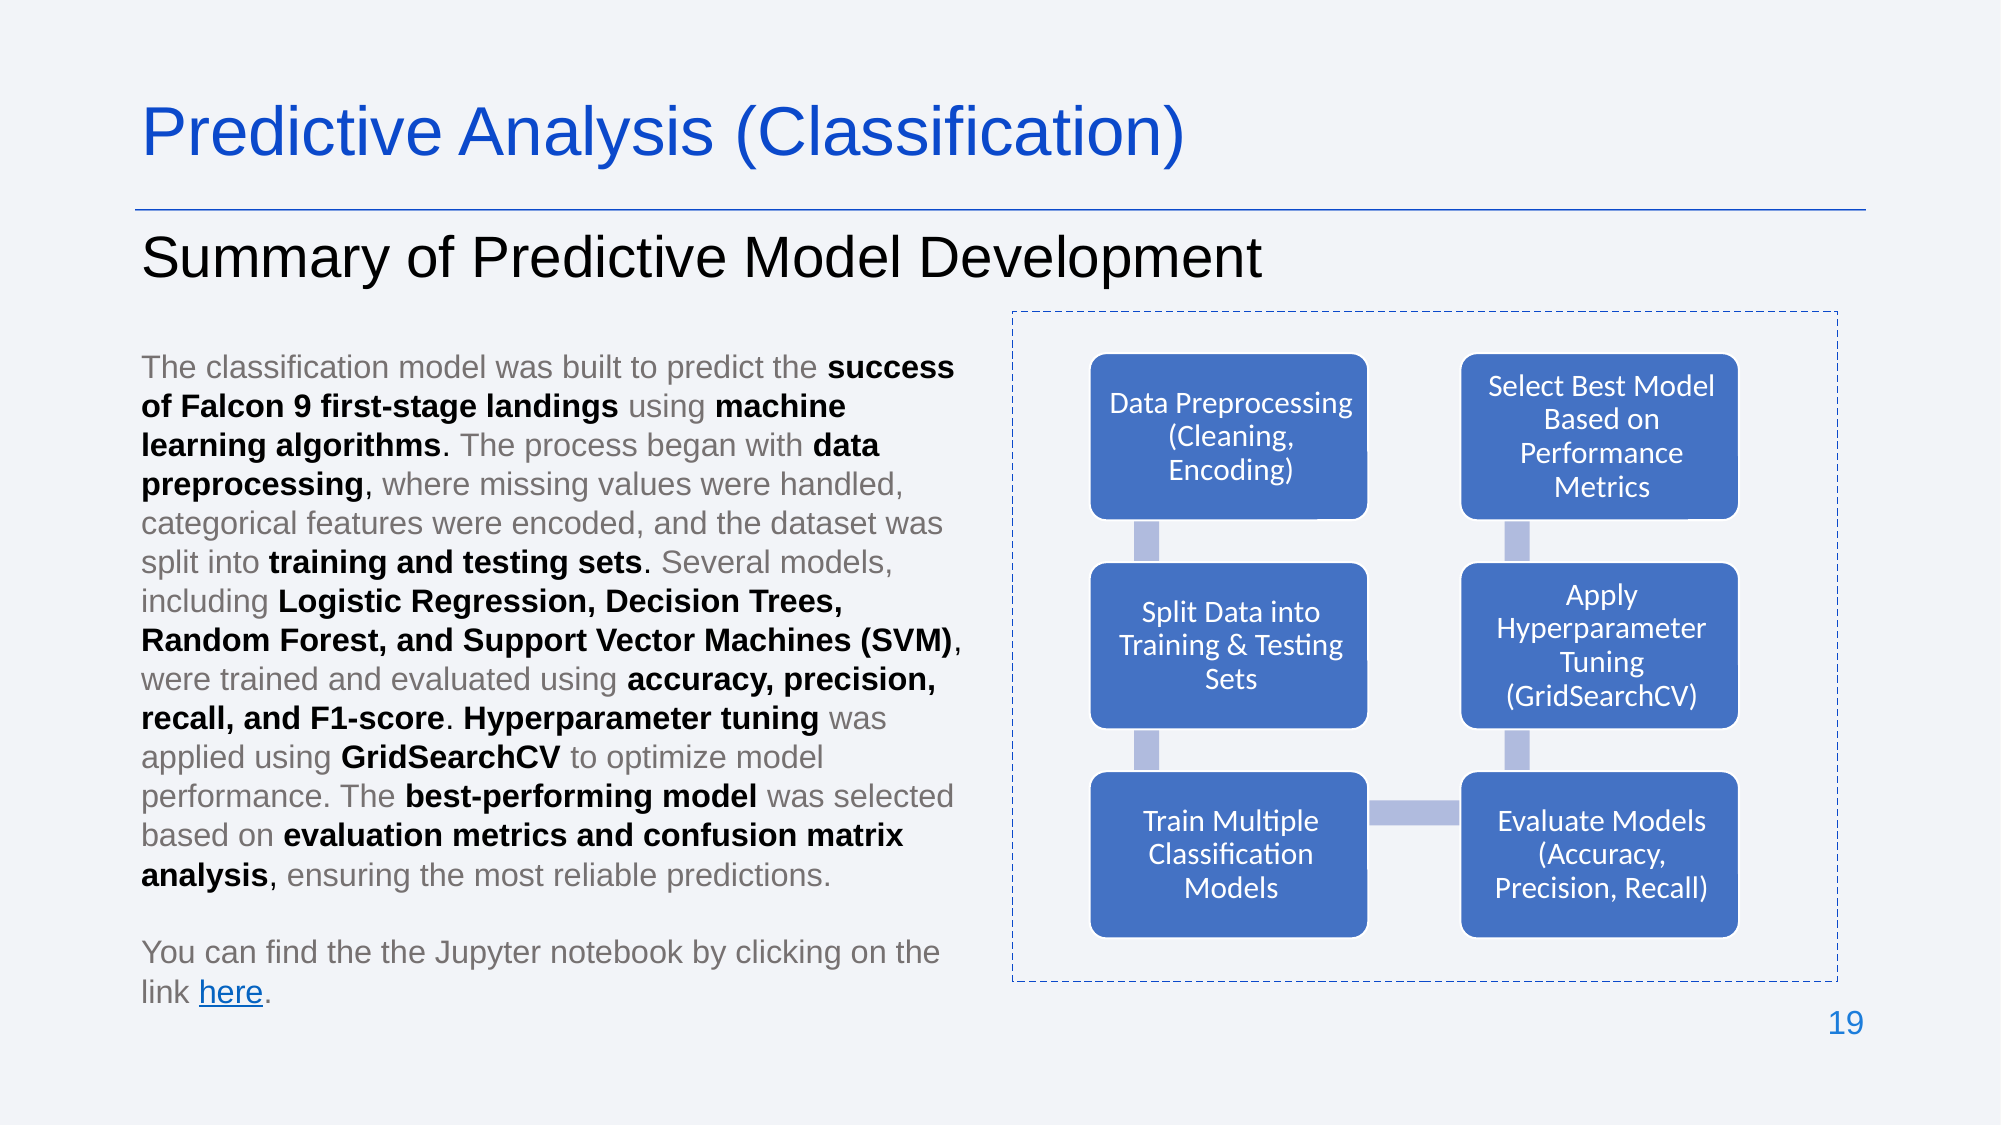

Predictive Analysis (Classification)
Summary of Predictive Model Development

The classification model was built to predict the success of Falcon 9 first-stage landings using machine learning algorithms. The process began with data preprocessing, where missing values were handled, categorical features were encoded, and the dataset was split into training and testing sets. Several models, including Logistic Regression, Decision Trees, Random Forest, and Support Vector Machines (SVM), were trained and evaluated using accuracy, precision, recall, and F1-score. Hyperparameter tuning was applied using GridSearchCV to optimize model performance. The best-performing model was selected based on evaluation metrics and confusion matrix analysis, ensuring the most reliable predictions.

You can find the the Jupyter notebook by clicking on the link here.
Data Preprocessing (Cleaning, Encoding)
Split Data into Training & Testing Sets
Train Multiple Classification Models
Evaluate Models (Accuracy, Precision, Recall)
Apply Hyperparameter Tuning (GridSearchCV)
Select Best Model Based on Performance Metrics
19